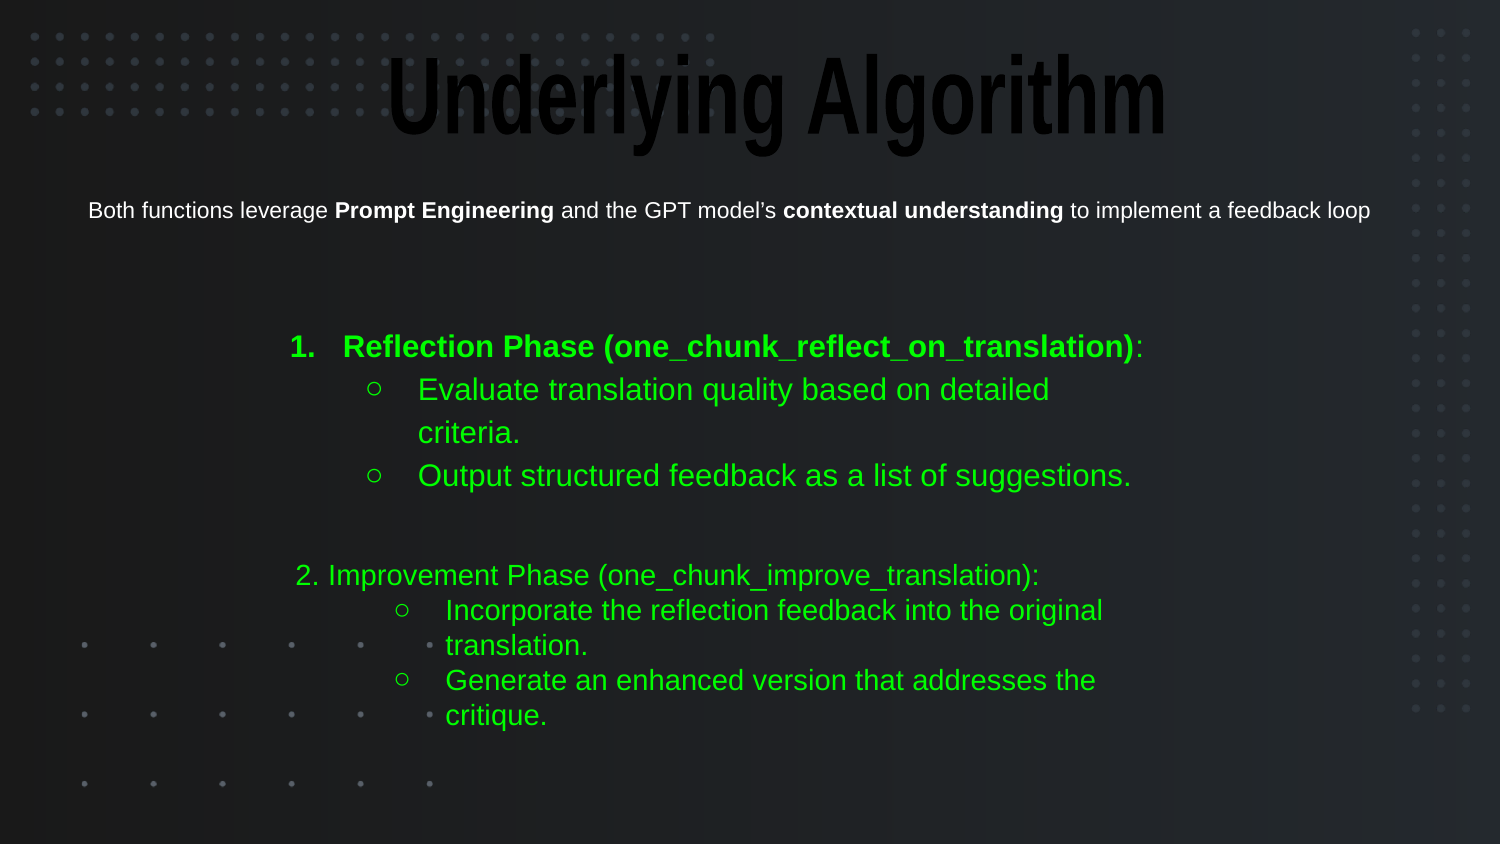

Underlying Algorithm
Both functions leverage Prompt Engineering and the GPT model’s contextual understanding to implement a feedback loop
Reflection Phase (one_chunk_reflect_on_translation):
Evaluate translation quality based on detailed criteria.
Output structured feedback as a list of suggestions.

2. Improvement Phase (one_chunk_improve_translation):
Incorporate the reflection feedback into the original translation.
Generate an enhanced version that addresses the critique.